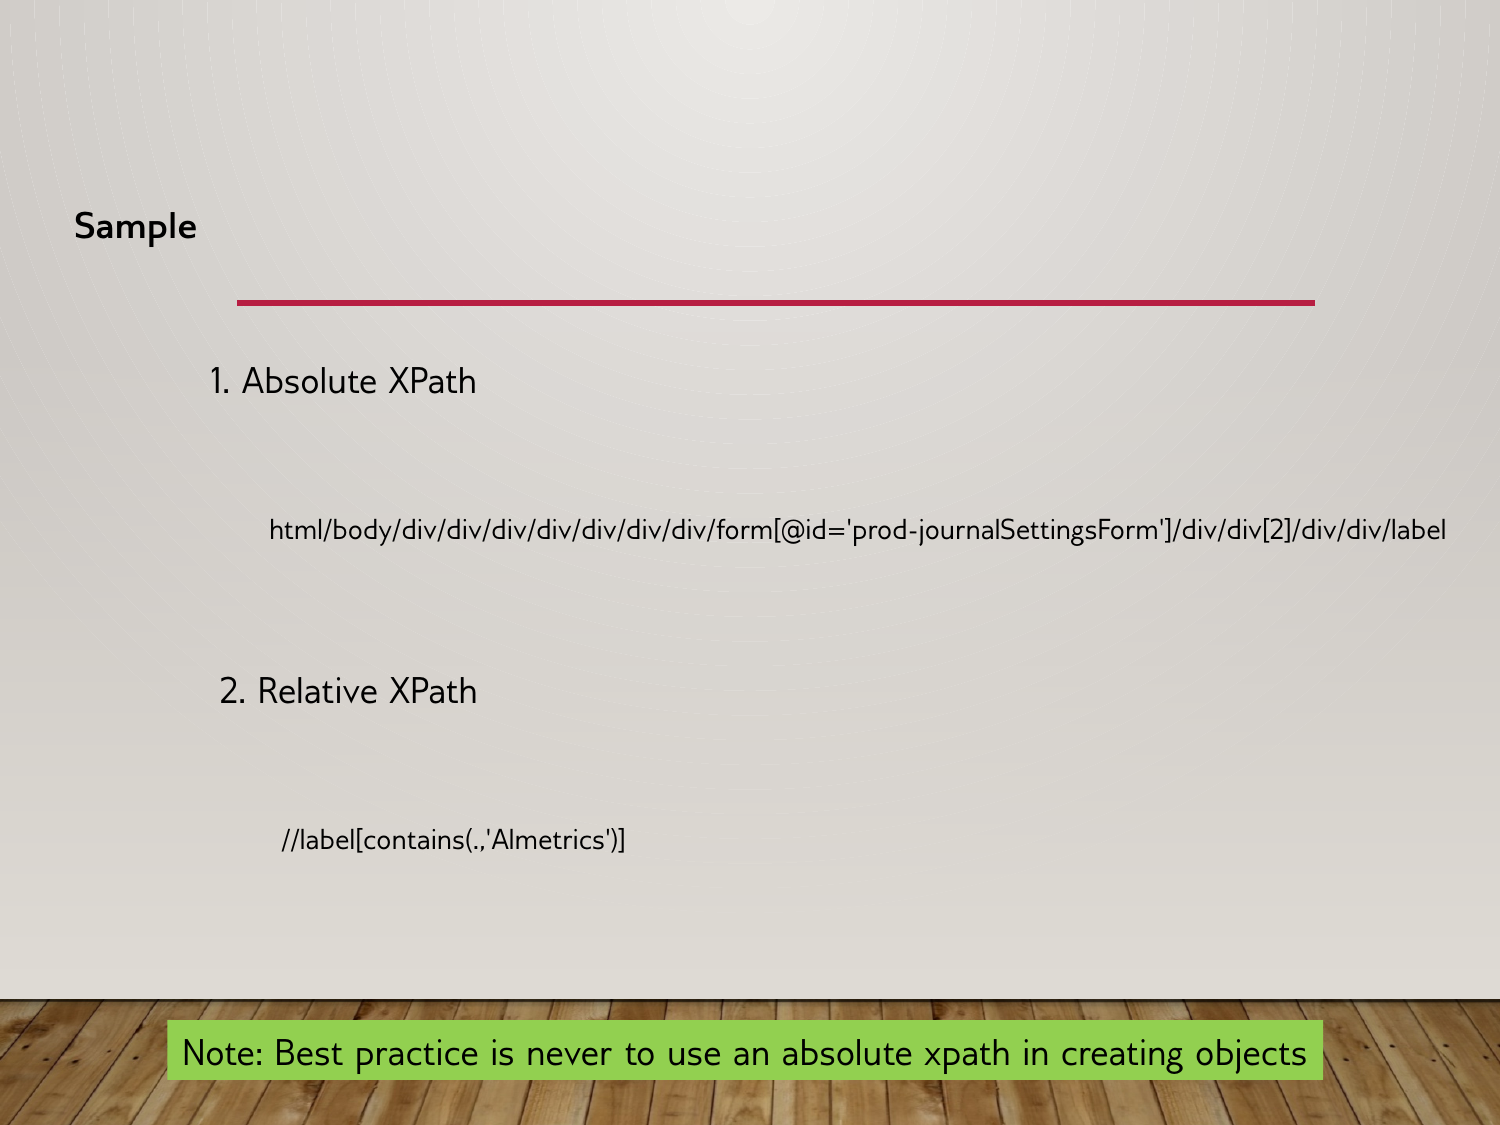

Sample
1. Absolute XPath
html/body/div/div/div/div/div/div/div/form[@id='prod-journalSettingsForm']/div/div[2]/div/div/label
2. Relative XPath
//label[contains(.,'Almetrics')]
Note: Best practice is never to use an absolute xpath in creating objects